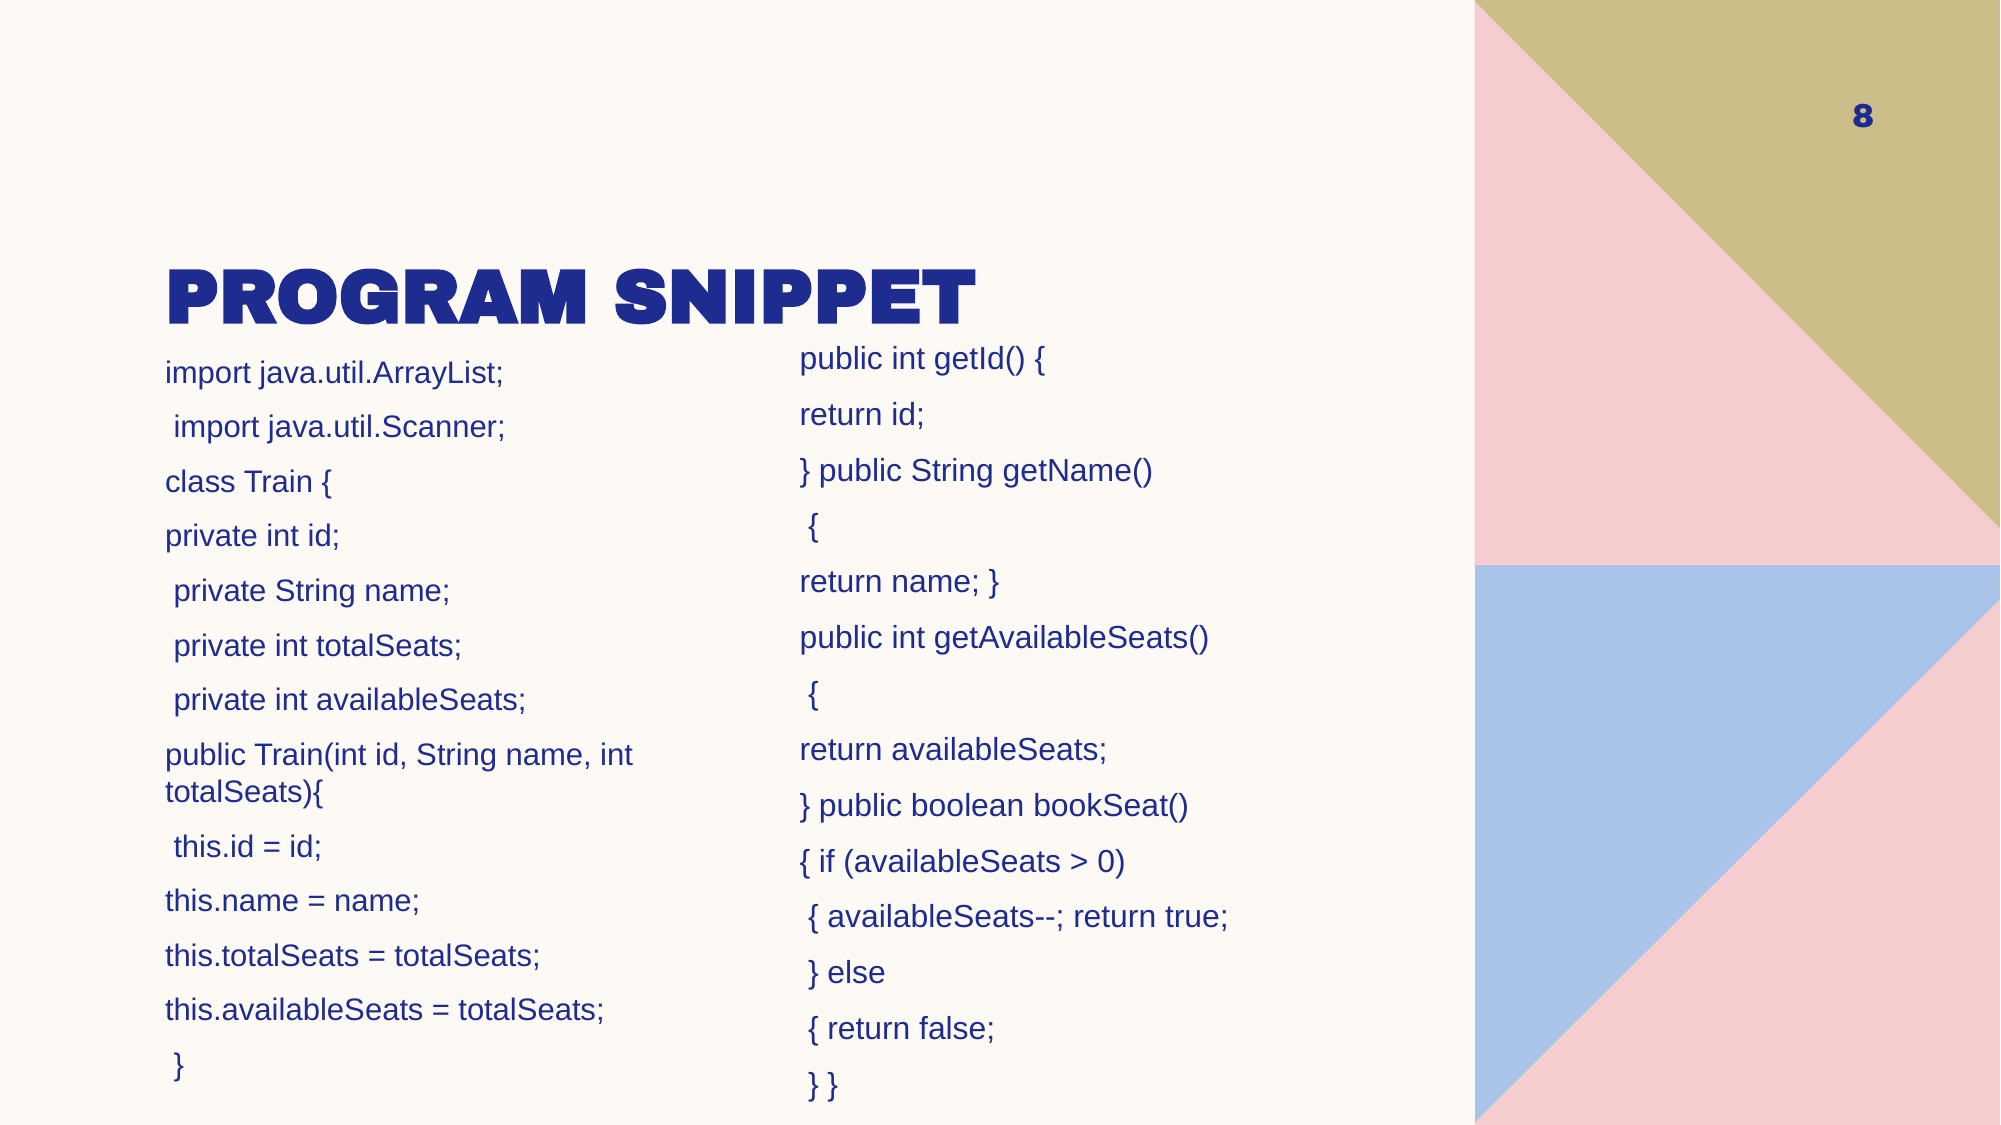

8
# Program snippet
public int getId() {
return id;
} public String getName()
 {
return name; }
public int getAvailableSeats()
 {
return availableSeats;
} public boolean bookSeat()
{ if (availableSeats > 0)
 { availableSeats--; return true;
 } else
 { return false;
 } }
import java.util.ArrayList;
 import java.util.Scanner;
class Train {
private int id;
 private String name;
 private int totalSeats;
 private int availableSeats;
public Train(int id, String name, int totalSeats){
 this.id = id;
this.name = name;
this.totalSeats = totalSeats;
this.availableSeats = totalSeats;
 }